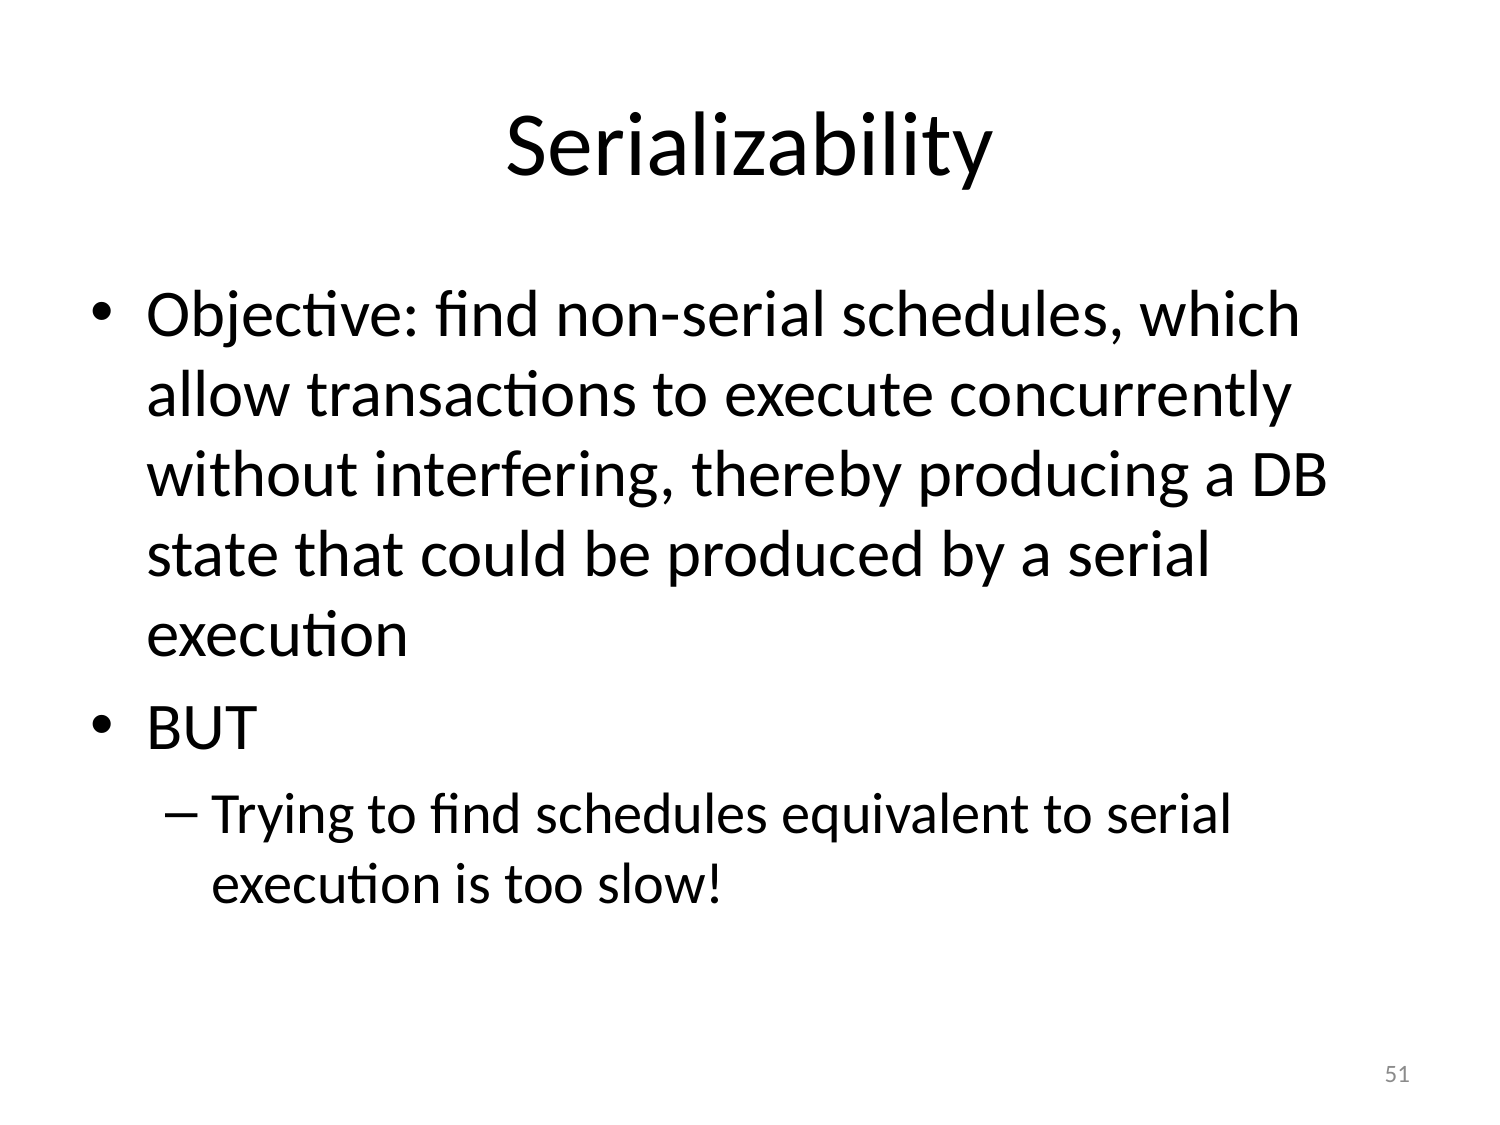

# Serializability
Objective: find non-serial schedules, which allow transactions to execute concurrently without interfering, thereby producing a DB state that could be produced by a serial execution
BUT
Trying to find schedules equivalent to serial execution is too slow!

51